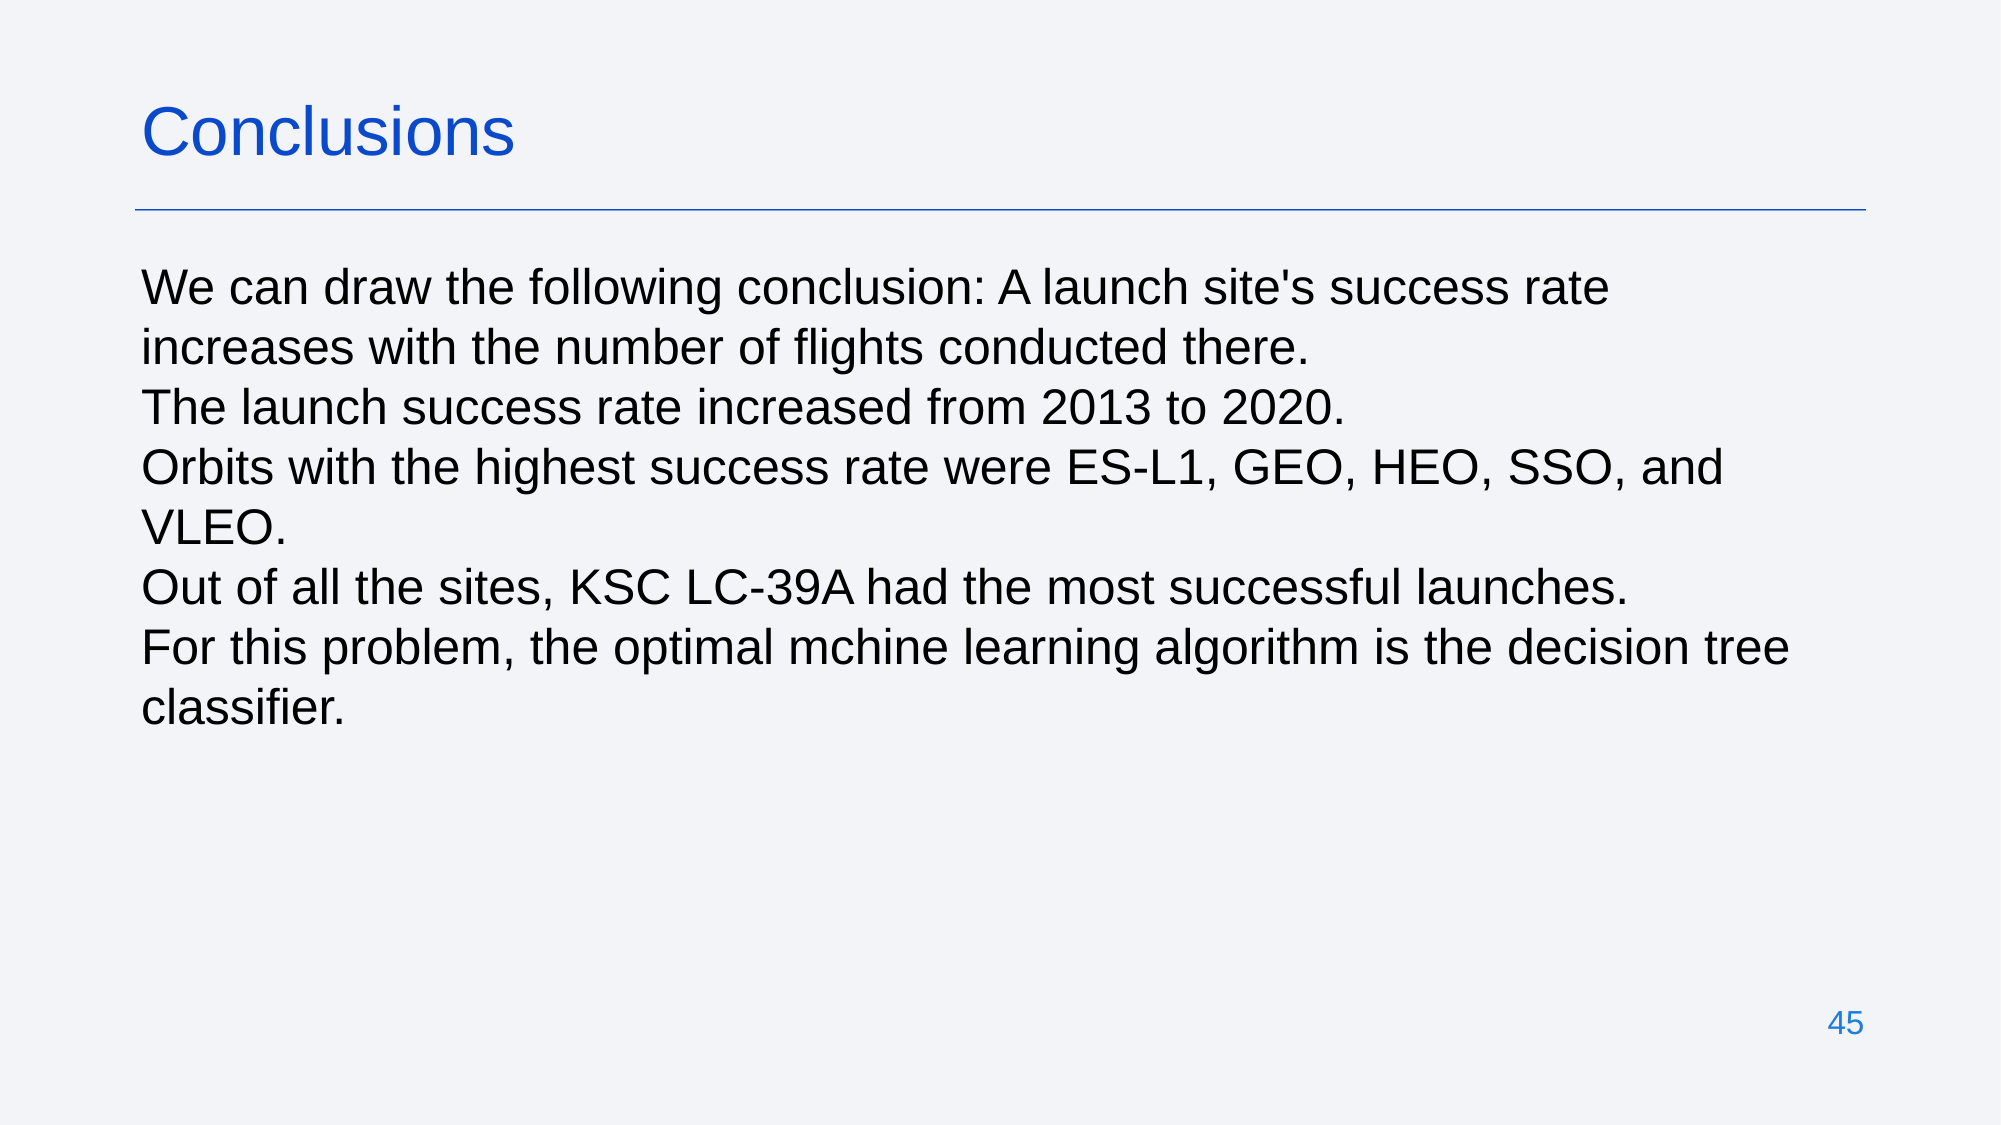

Conclusions
We can draw the following conclusion: A launch site's success rate increases with the number of flights conducted there.
The launch success rate increased from 2013 to 2020.
Orbits with the highest success rate were ES-L1, GEO, HEO, SSO, and VLEO.
Out of all the sites, KSC LC-39A had the most successful launches.
For this problem, the optimal mchine learning algorithm is the decision tree classifier.
45